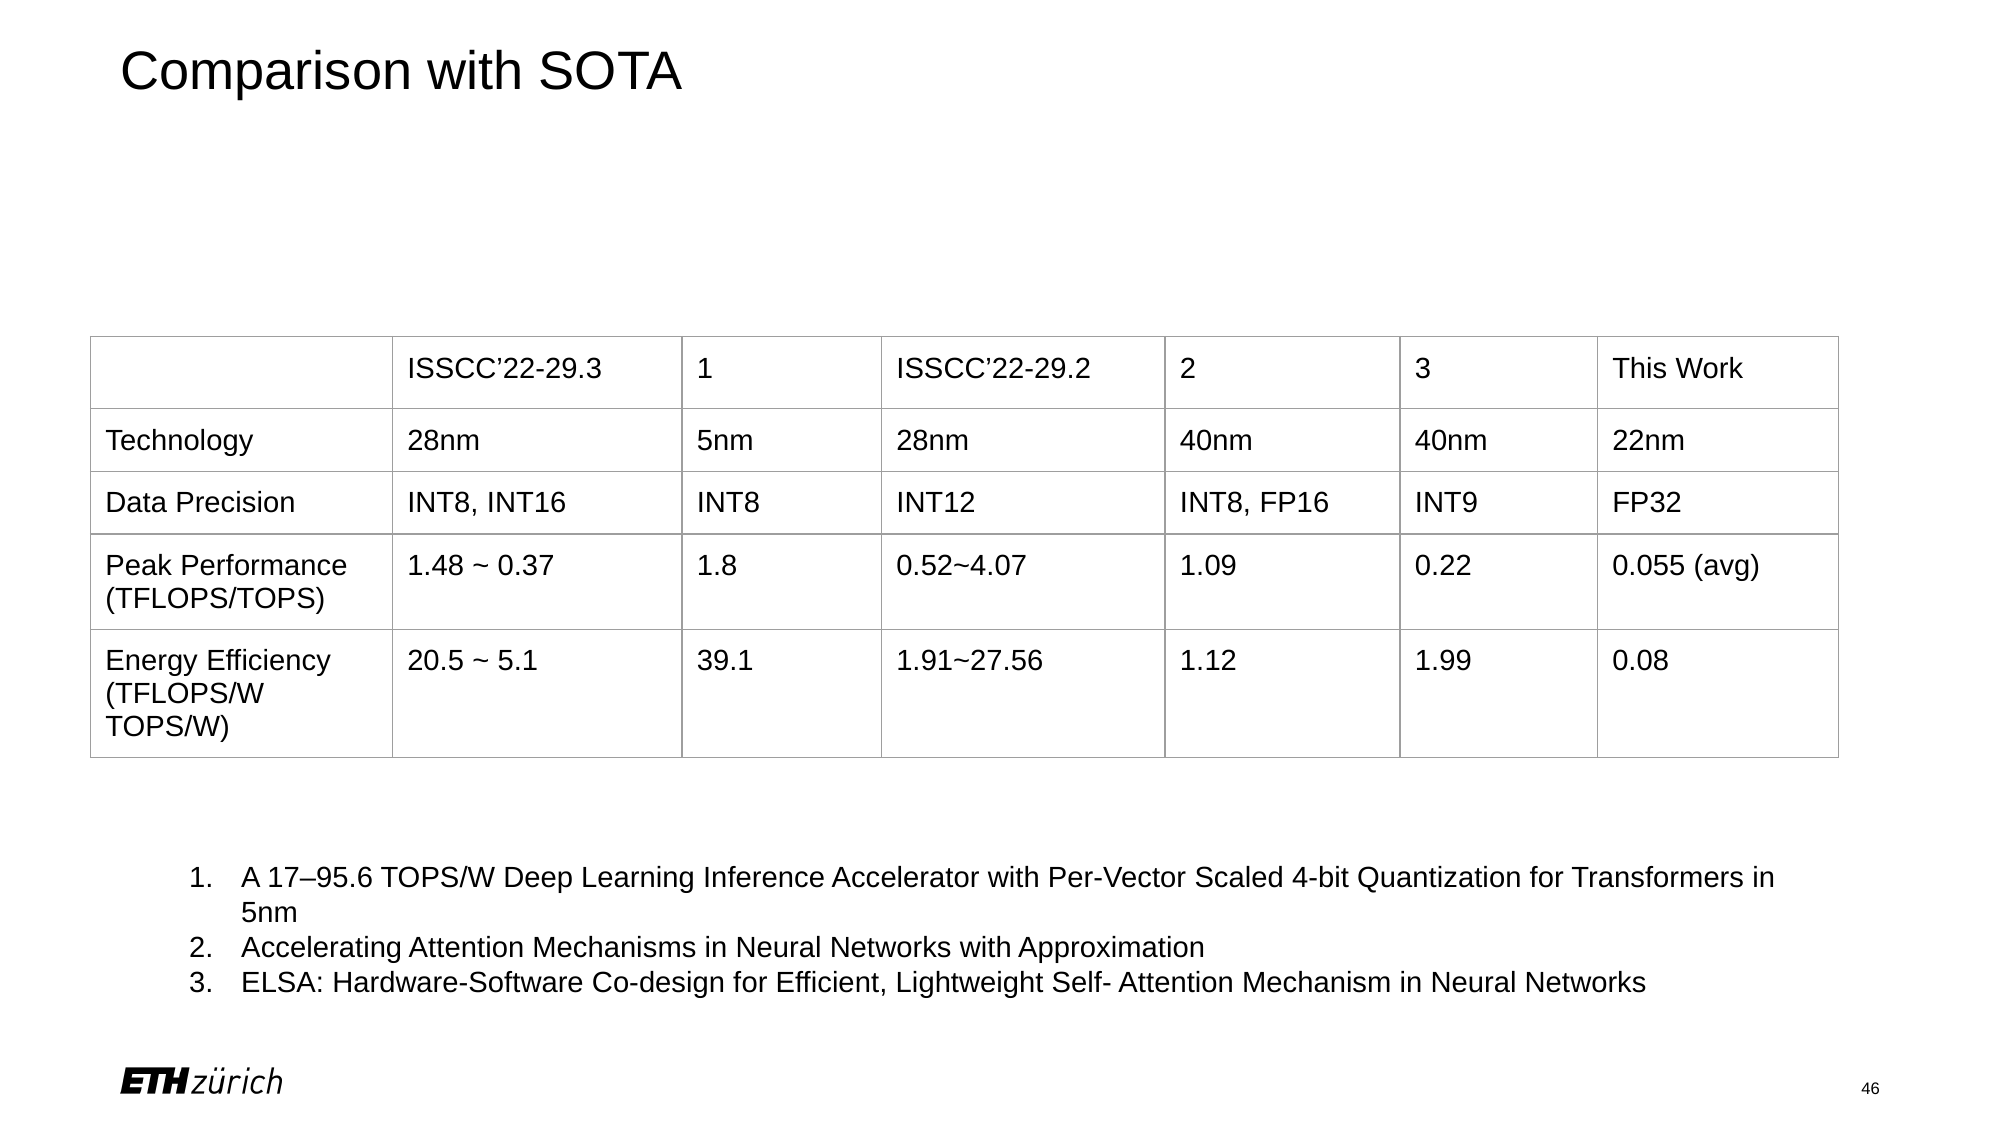

# Comparison with SOTA
|  | ISSCC’22-29.3 | 1 | ISSCC’22-29.2 | 2 | 3 | This Work |
| --- | --- | --- | --- | --- | --- | --- |
| Technology | 28nm | 5nm | 28nm | 40nm | 40nm | 22nm |
| Data Precision | INT8, INT16 | INT8 | INT12 | INT8, FP16 | INT9 | FP32 |
| Peak Performance (TFLOPS/TOPS) | 1.48 ~ 0.37 | 1.8 | 0.52~4.07 | 1.09 | 0.22 | 0.055 (avg) |
| Energy Efficiency (TFLOPS/W TOPS/W) | 20.5 ~ 5.1 | 39.1 | 1.91~27.56 | 1.12 | 1.99 | 0.08 |
A 17–95.6 TOPS/W Deep Learning Inference Accelerator with Per-Vector Scaled 4-bit Quantization for Transformers in 5nm
Accelerating Attention Mechanisms in Neural Networks with Approximation
ELSA: Hardware-Software Co-design for Efficient, Lightweight Self- Attention Mechanism in Neural Networks
46